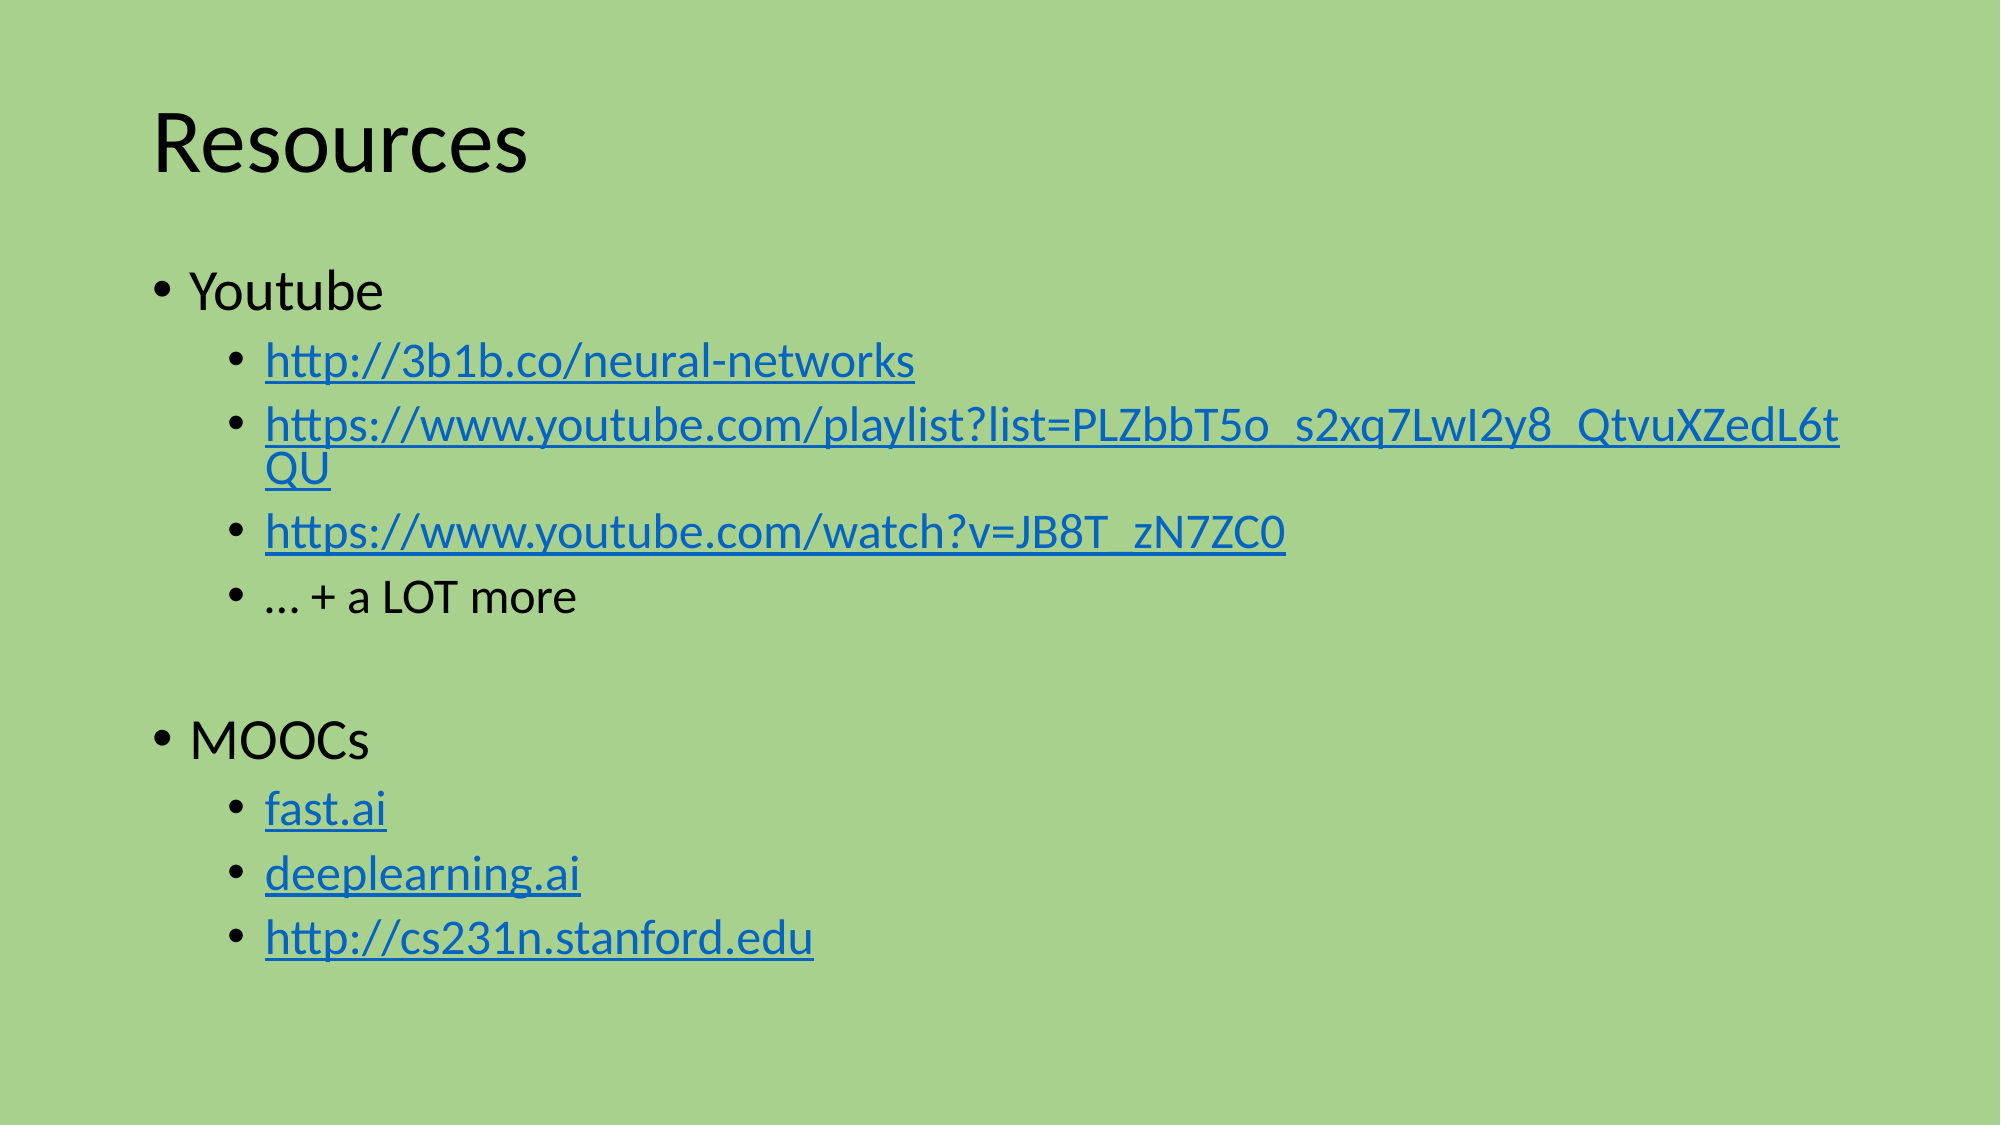

# Resources
Youtube
http://3b1b.co/neural-networks
https://www.youtube.com/playlist?list=PLZbbT5o_s2xq7LwI2y8_QtvuXZedL6tQU
https://www.youtube.com/watch?v=JB8T_zN7ZC0
… + a LOT more

MOOCs
fast.ai
deeplearning.ai
http://cs231n.stanford.edu